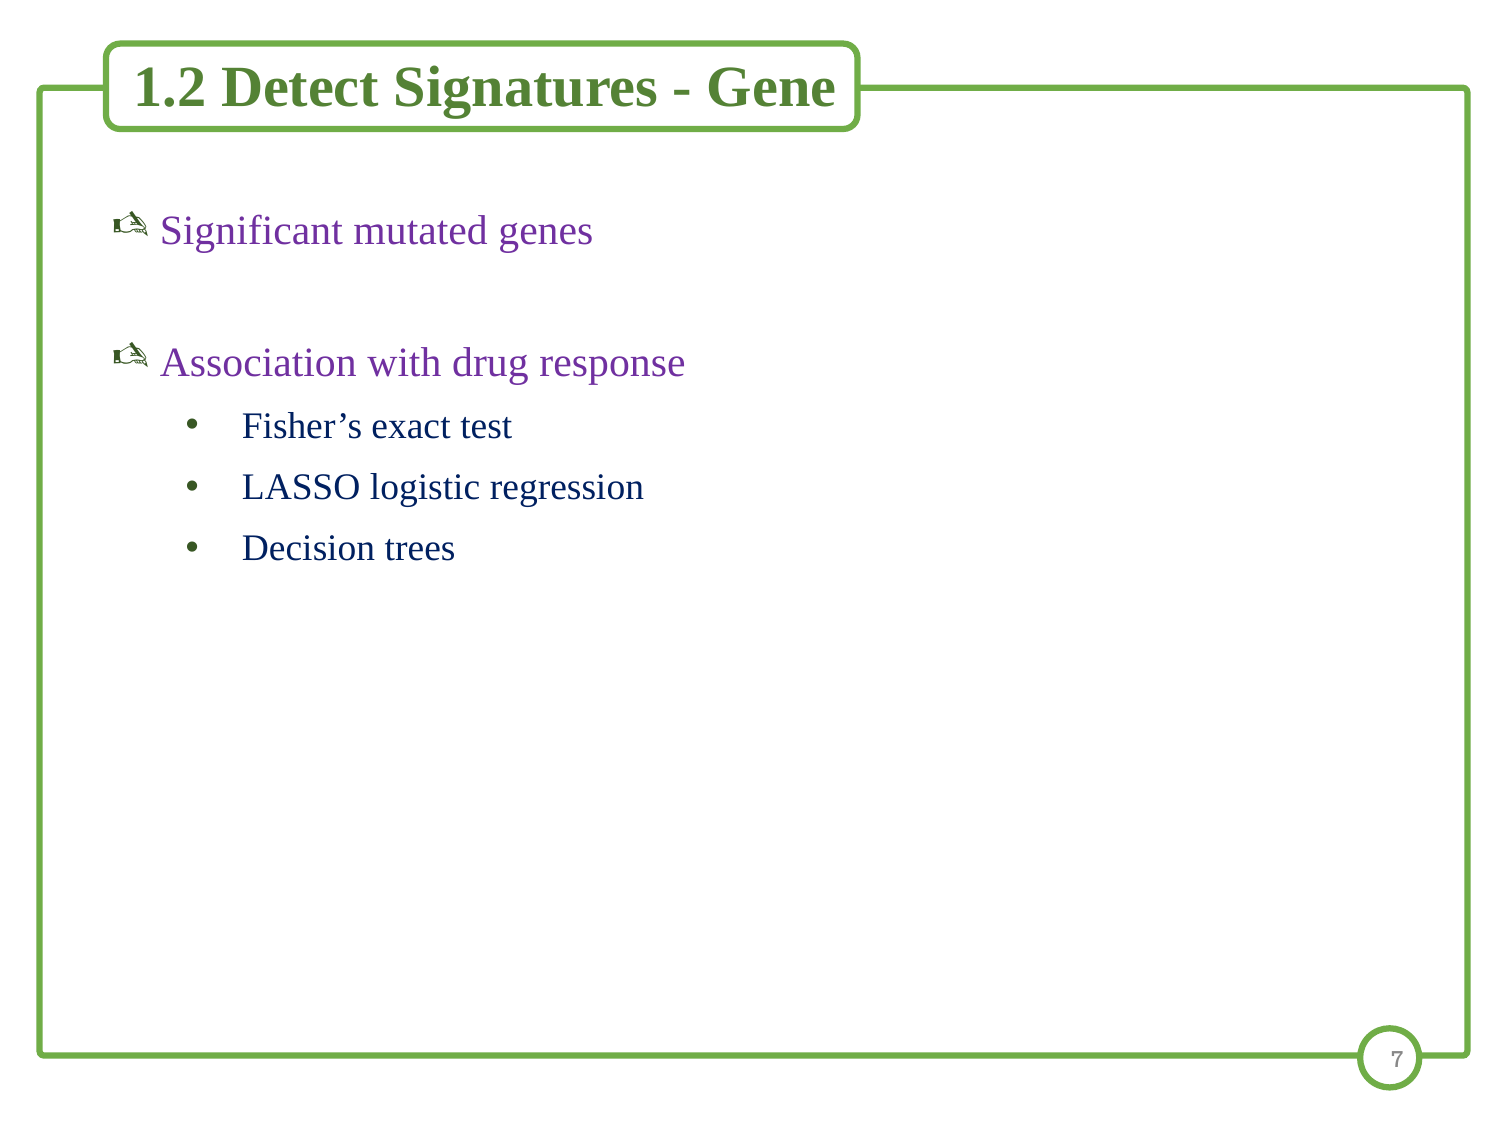

# 1.2 Detect Signatures - Gene
 Significant mutated genes

 Association with drug response
Fisher’s exact test
LASSO logistic regression
Decision trees
7